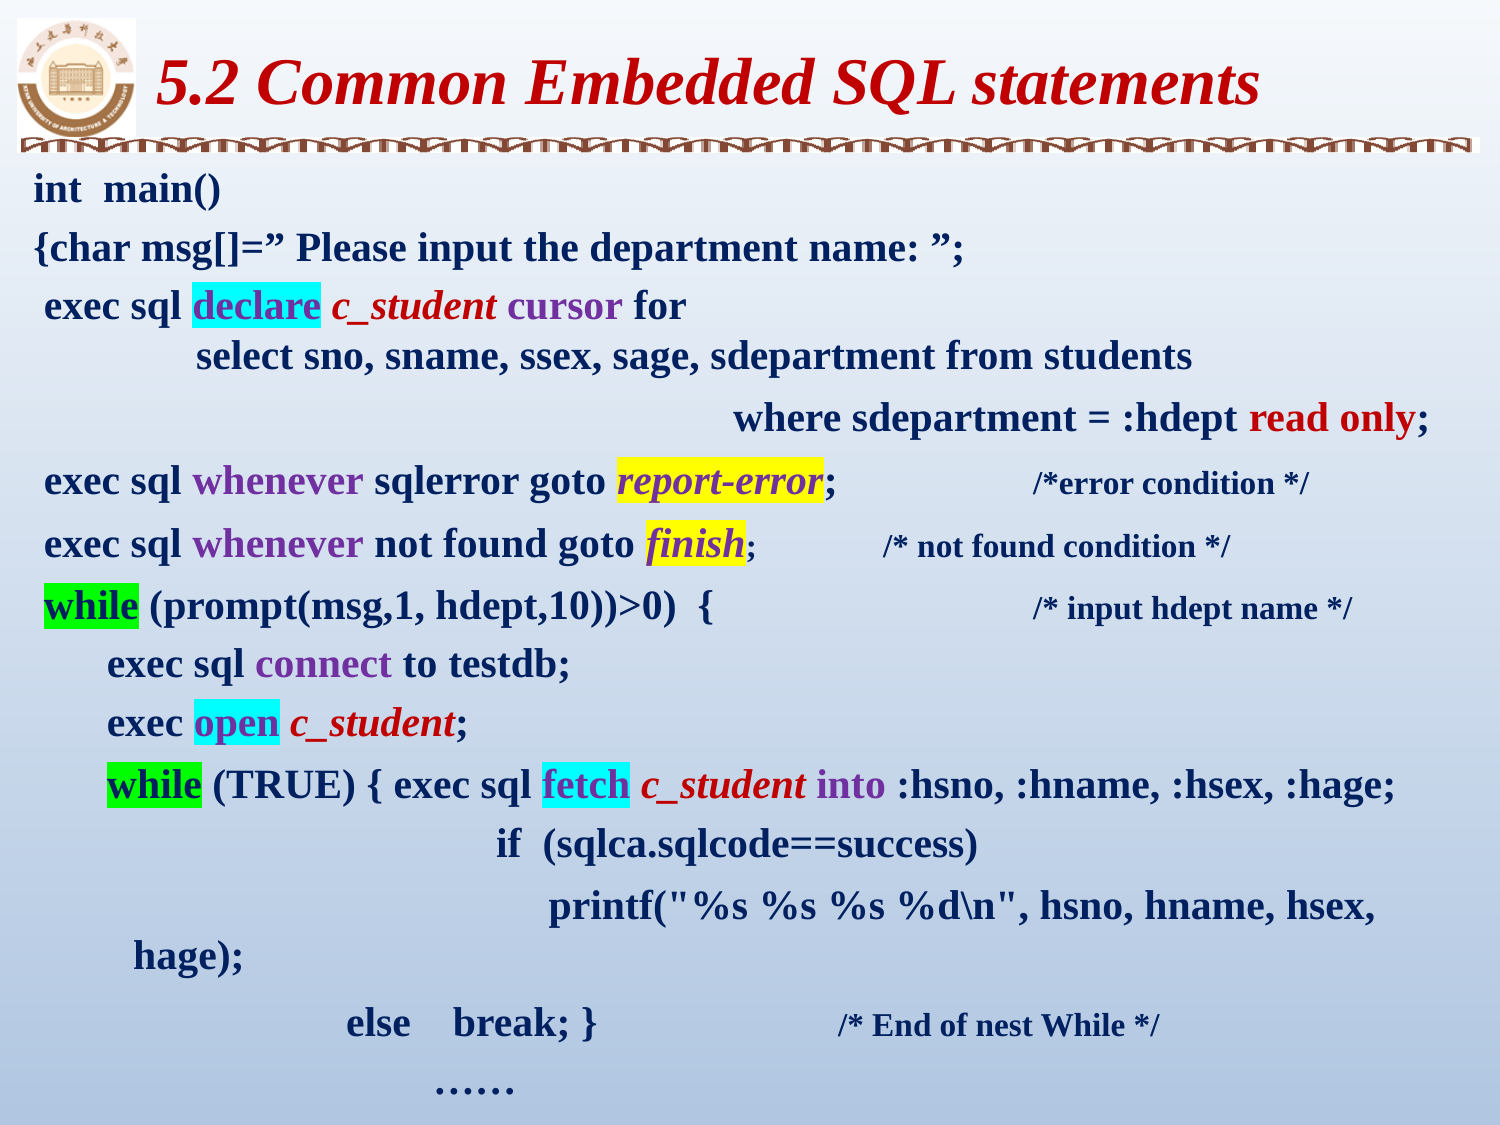

5.2 Common Embedded SQL statements
int  main()
{char msg[]=” Please input the department name: ”;
 exec sql declare c_student cursor for
         	      select sno, sname, ssex, sage, sdepartment from students
		       			where sdepartment = :hdept read only;
 exec sql whenever sqlerror goto report-error;        	/*error condition */
 exec sql whenever not found goto finish;             	/* not found condition */
 while (prompt(msg,1, hdept,10))>0)  {  	             	/* input hdept name */
       exec sql connect to testdb;
       exec open c_student;
       while (TRUE) { exec sql fetch c_student into :hsno, :hname, :hsex, :hage;
 			      if  (sqlca.sqlcode==success)
			           printf("%s %s %s %d\n", hsno, hname, hsex, hage);
                	      else    break; }  	          /* End of nest While */
    			……